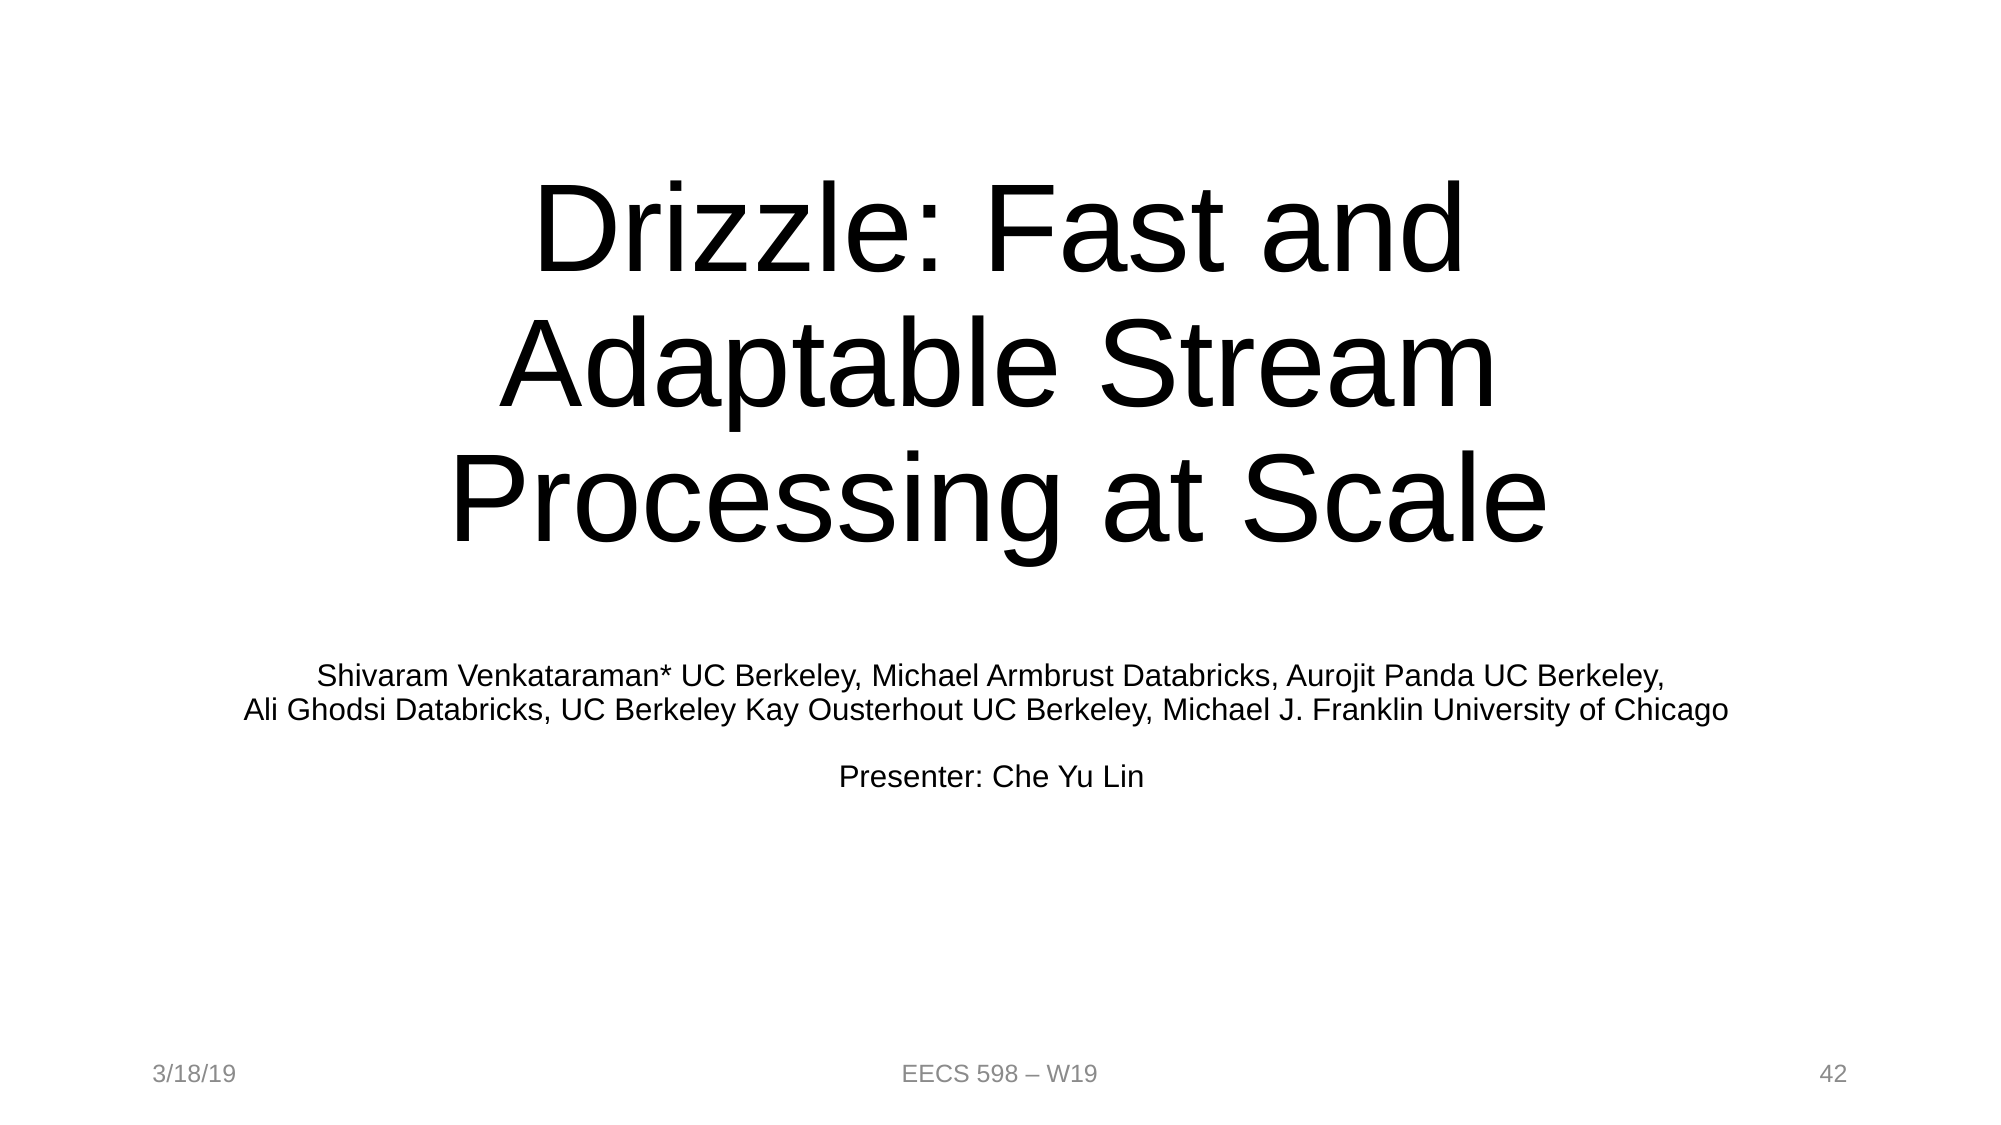

# Drizzle: Fast and Adaptable Stream Processing at Scale
Shivaram Venkataraman* UC Berkeley, Michael Armbrust Databricks, Aurojit Panda UC Berkeley,
Ali Ghodsi Databricks, UC Berkeley Kay Ousterhout UC Berkeley, Michael J. Franklin University of Chicago

Presenter: Che Yu Lin
3/18/19
EECS 598 – W19
42